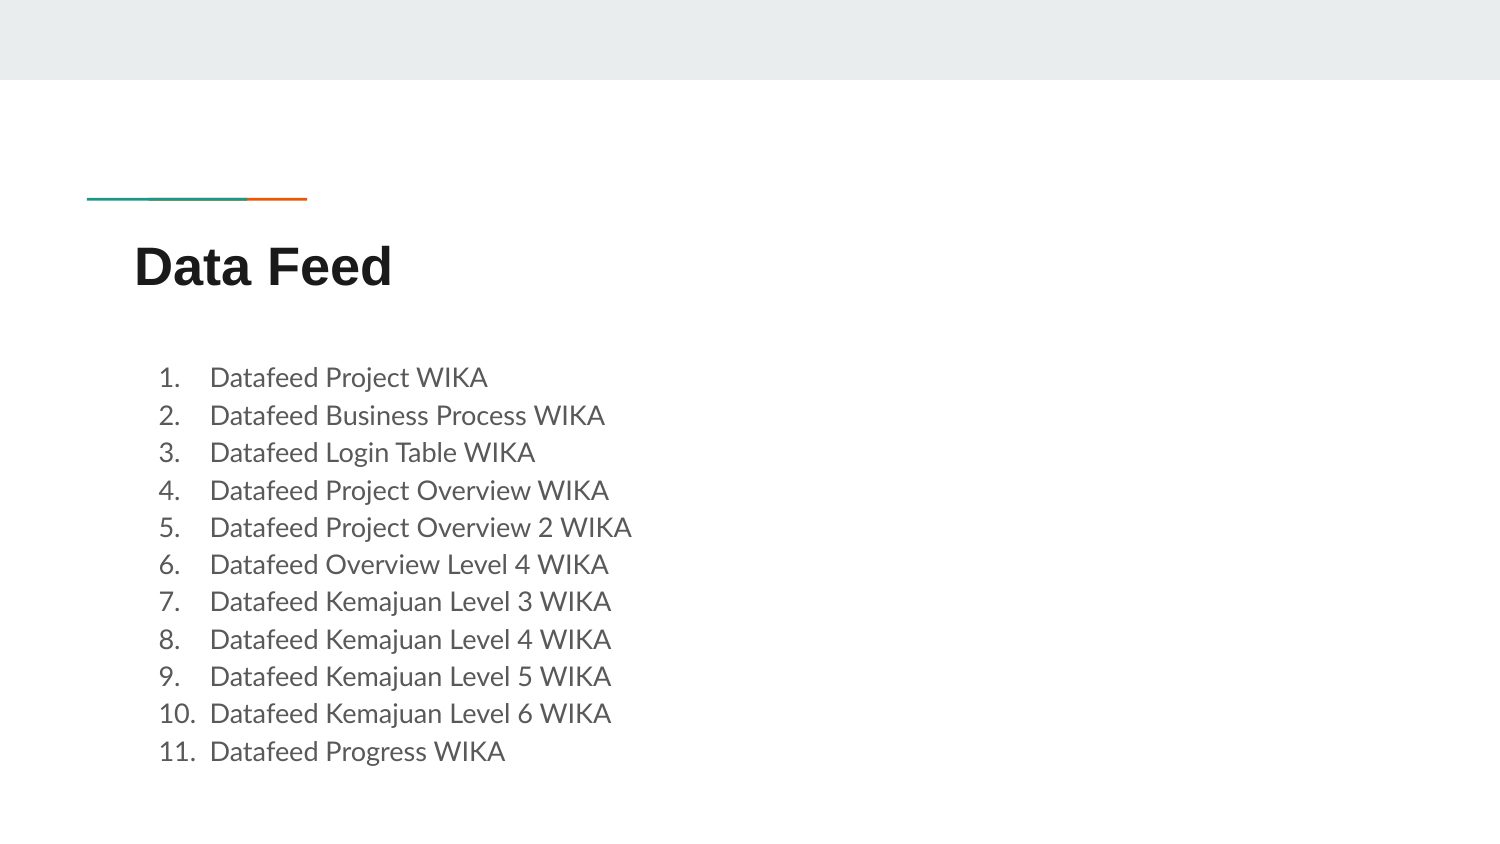

# Data Feed
Datafeed Project WIKA
Datafeed Business Process WIKA
Datafeed Login Table WIKA
Datafeed Project Overview WIKA
Datafeed Project Overview 2 WIKA
Datafeed Overview Level 4 WIKA
Datafeed Kemajuan Level 3 WIKA
Datafeed Kemajuan Level 4 WIKA
Datafeed Kemajuan Level 5 WIKA
Datafeed Kemajuan Level 6 WIKA
Datafeed Progress WIKA